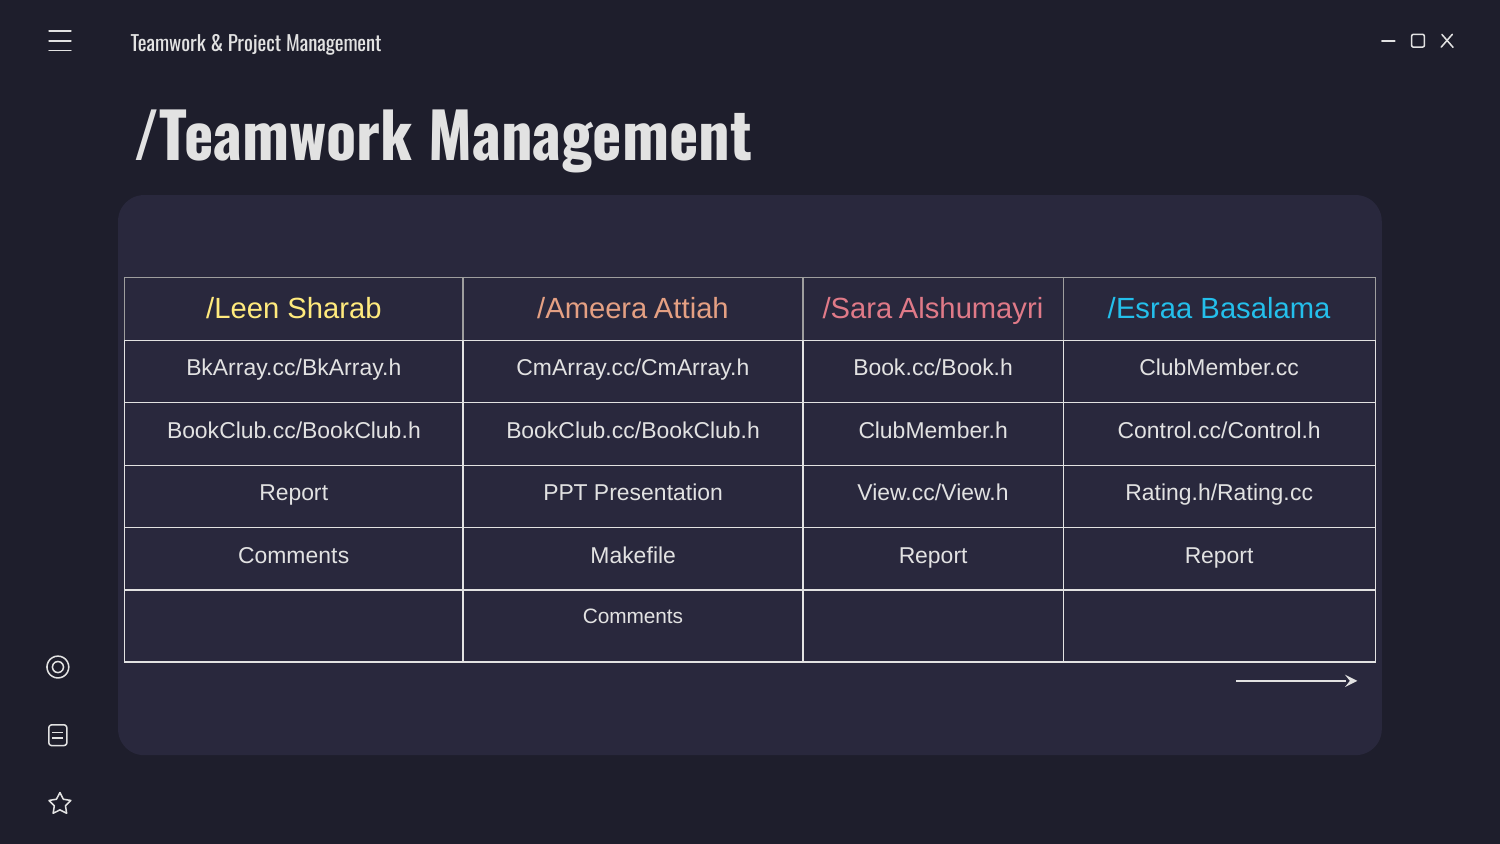

Teamwork & Project Management

# /Teamwork Management
| /Leen Sharab | /Ameera Attiah | /Sara Alshumayri | /Esraa Basalama |
| --- | --- | --- | --- |
| BkArray.cc/BkArray.h | CmArray.cc/CmArray.h | Book.cc/Book.h | ClubMember.cc |
| BookClub.cc/BookClub.h | BookClub.cc/BookClub.h | ClubMember.h | Control.cc/Control.h |
| Report | PPT Presentation | View.cc/View.h | Rating.h/Rating.cc |
| Comments | Makefile | Report | Report |
|  | Comments |  |  |